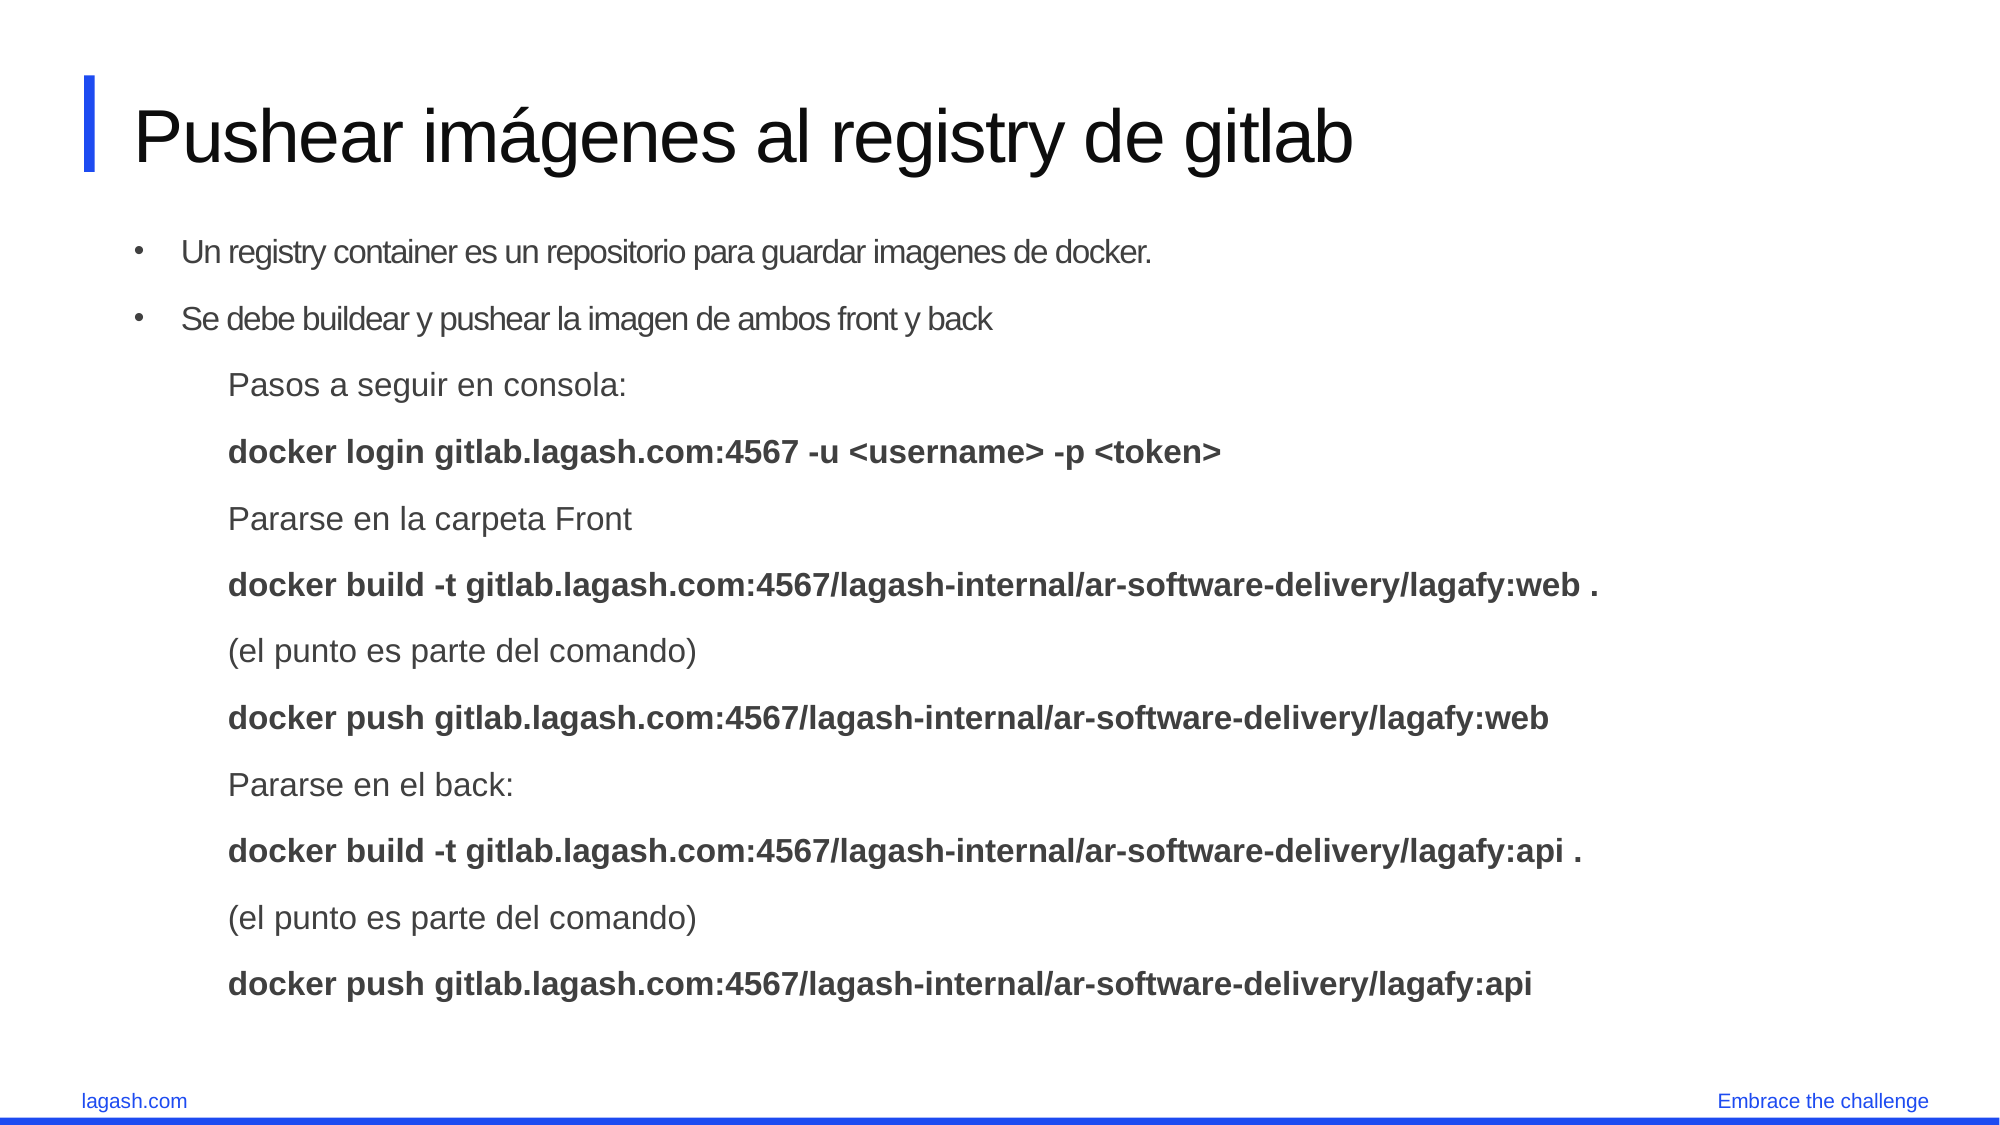

Pushear imágenes al registry de gitlab
Un registry container es un repositorio para guardar imagenes de docker.
Se debe buildear y pushear la imagen de ambos front y back
Pasos a seguir en consola:
docker login gitlab.lagash.com:4567 -u <username> -p <token>
Pararse en la carpeta Front
docker build -t gitlab.lagash.com:4567/lagash-internal/ar-software-delivery/lagafy:web .
(el punto es parte del comando)
docker push gitlab.lagash.com:4567/lagash-internal/ar-software-delivery/lagafy:web
Pararse en el back:
docker build -t gitlab.lagash.com:4567/lagash-internal/ar-software-delivery/lagafy:api .
(el punto es parte del comando)
docker push gitlab.lagash.com:4567/lagash-internal/ar-software-delivery/lagafy:api